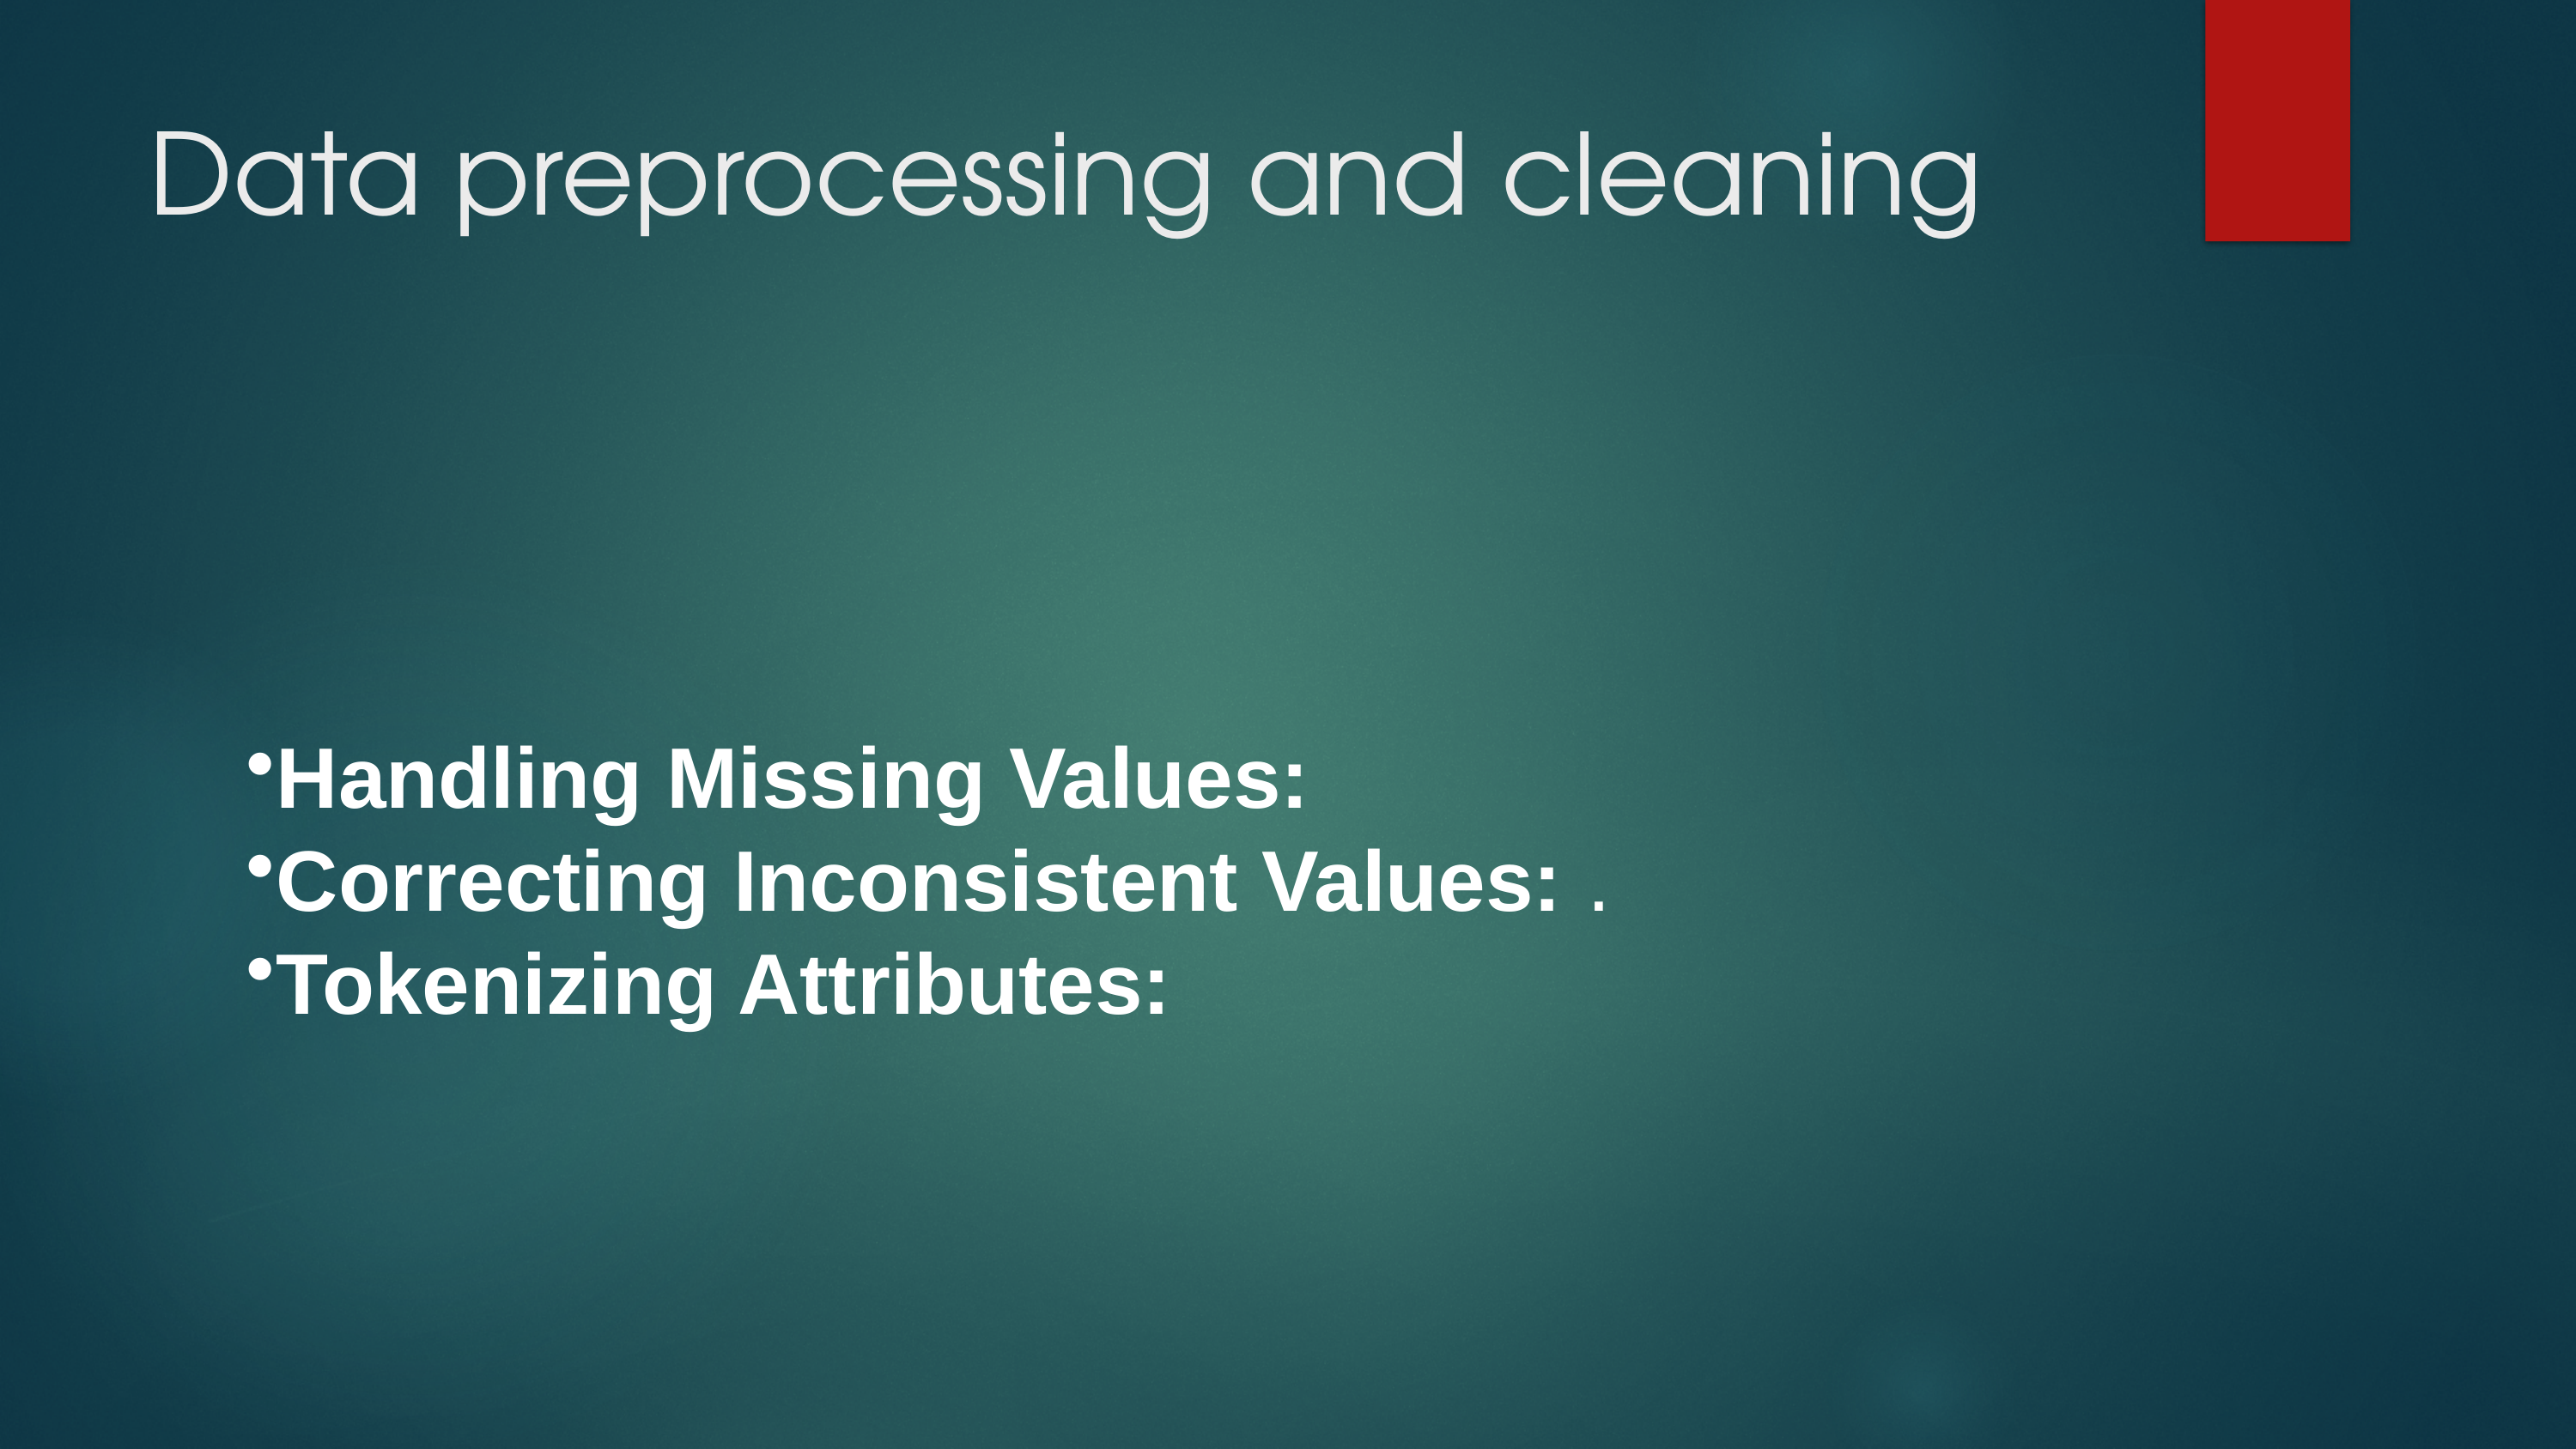

# Data preprocessing and cleaning
Handling Missing Values:
Correcting Inconsistent Values: .
Tokenizing Attributes: